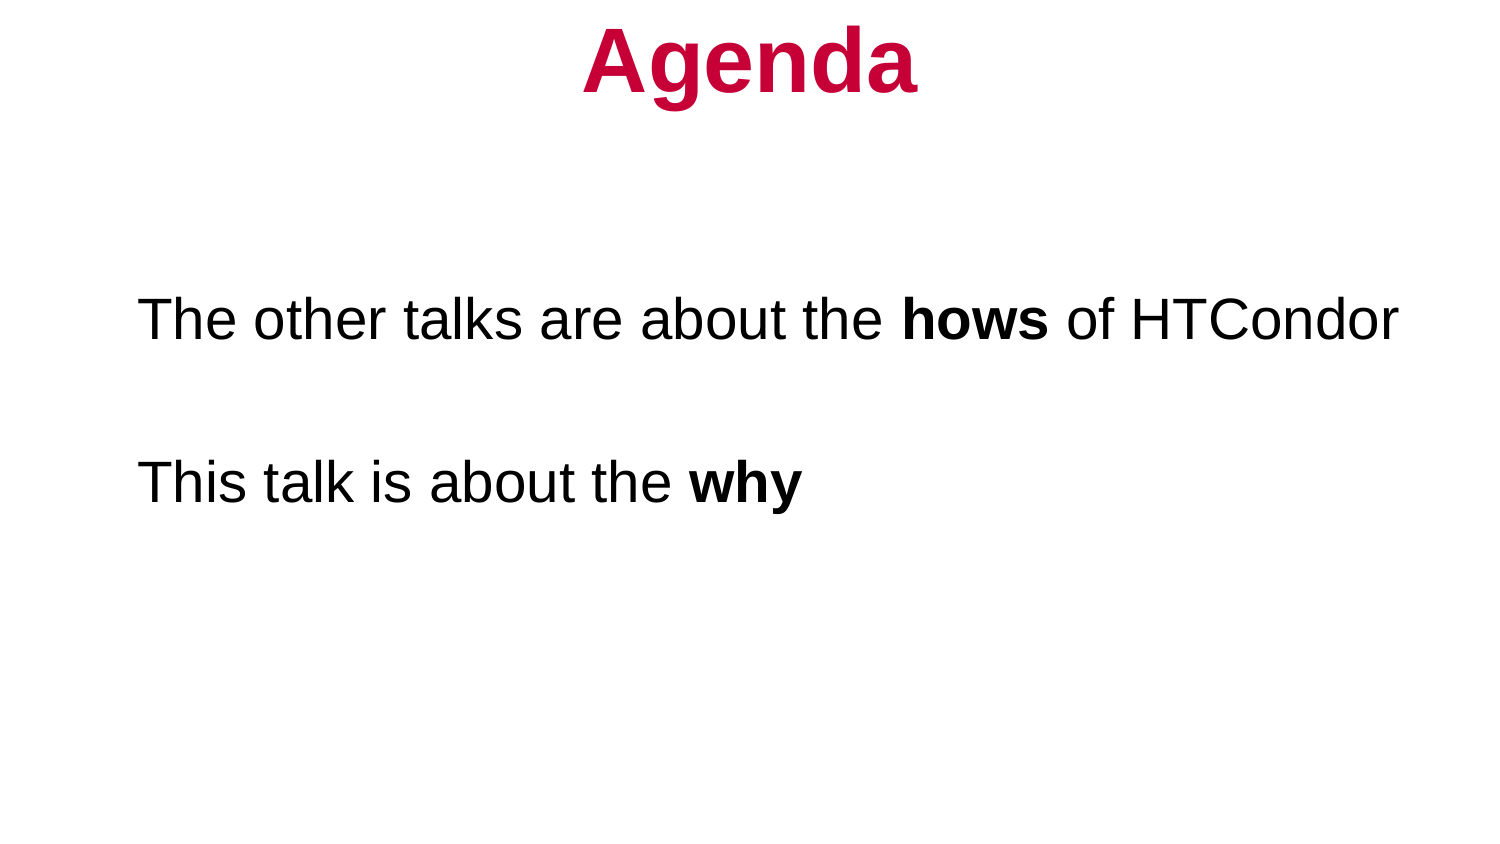

# Agenda

The other talks are about the hows of HTCondor

This talk is about the why